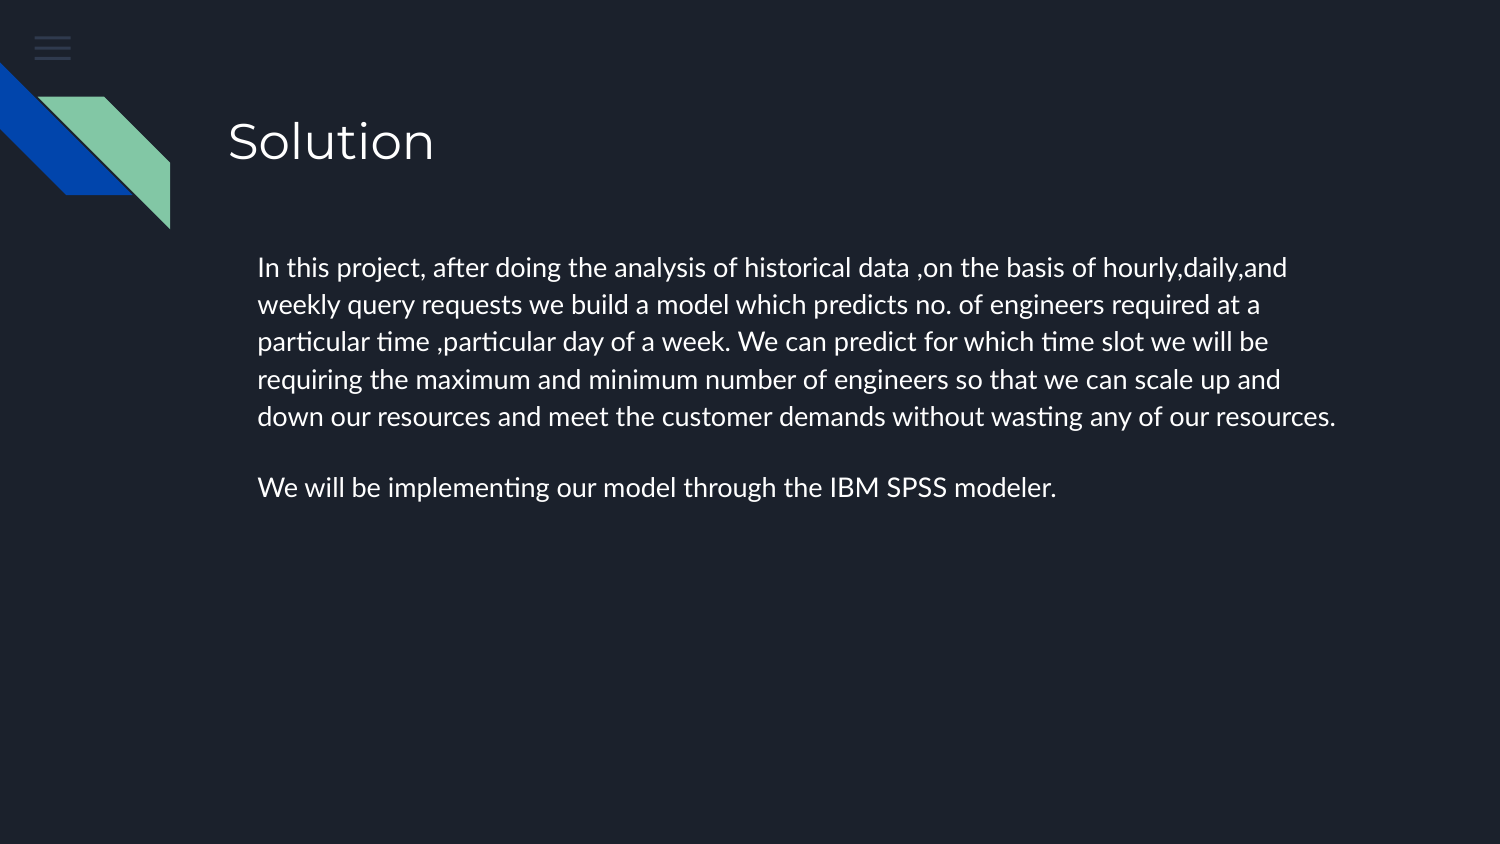

# Solution
In this project, after doing the analysis of historical data ,on the basis of hourly,daily,and weekly query requests we build a model which predicts no. of engineers required at a particular time ,particular day of a week. We can predict for which time slot we will be requiring the maximum and minimum number of engineers so that we can scale up and down our resources and meet the customer demands without wasting any of our resources.
We will be implementing our model through the IBM SPSS modeler.